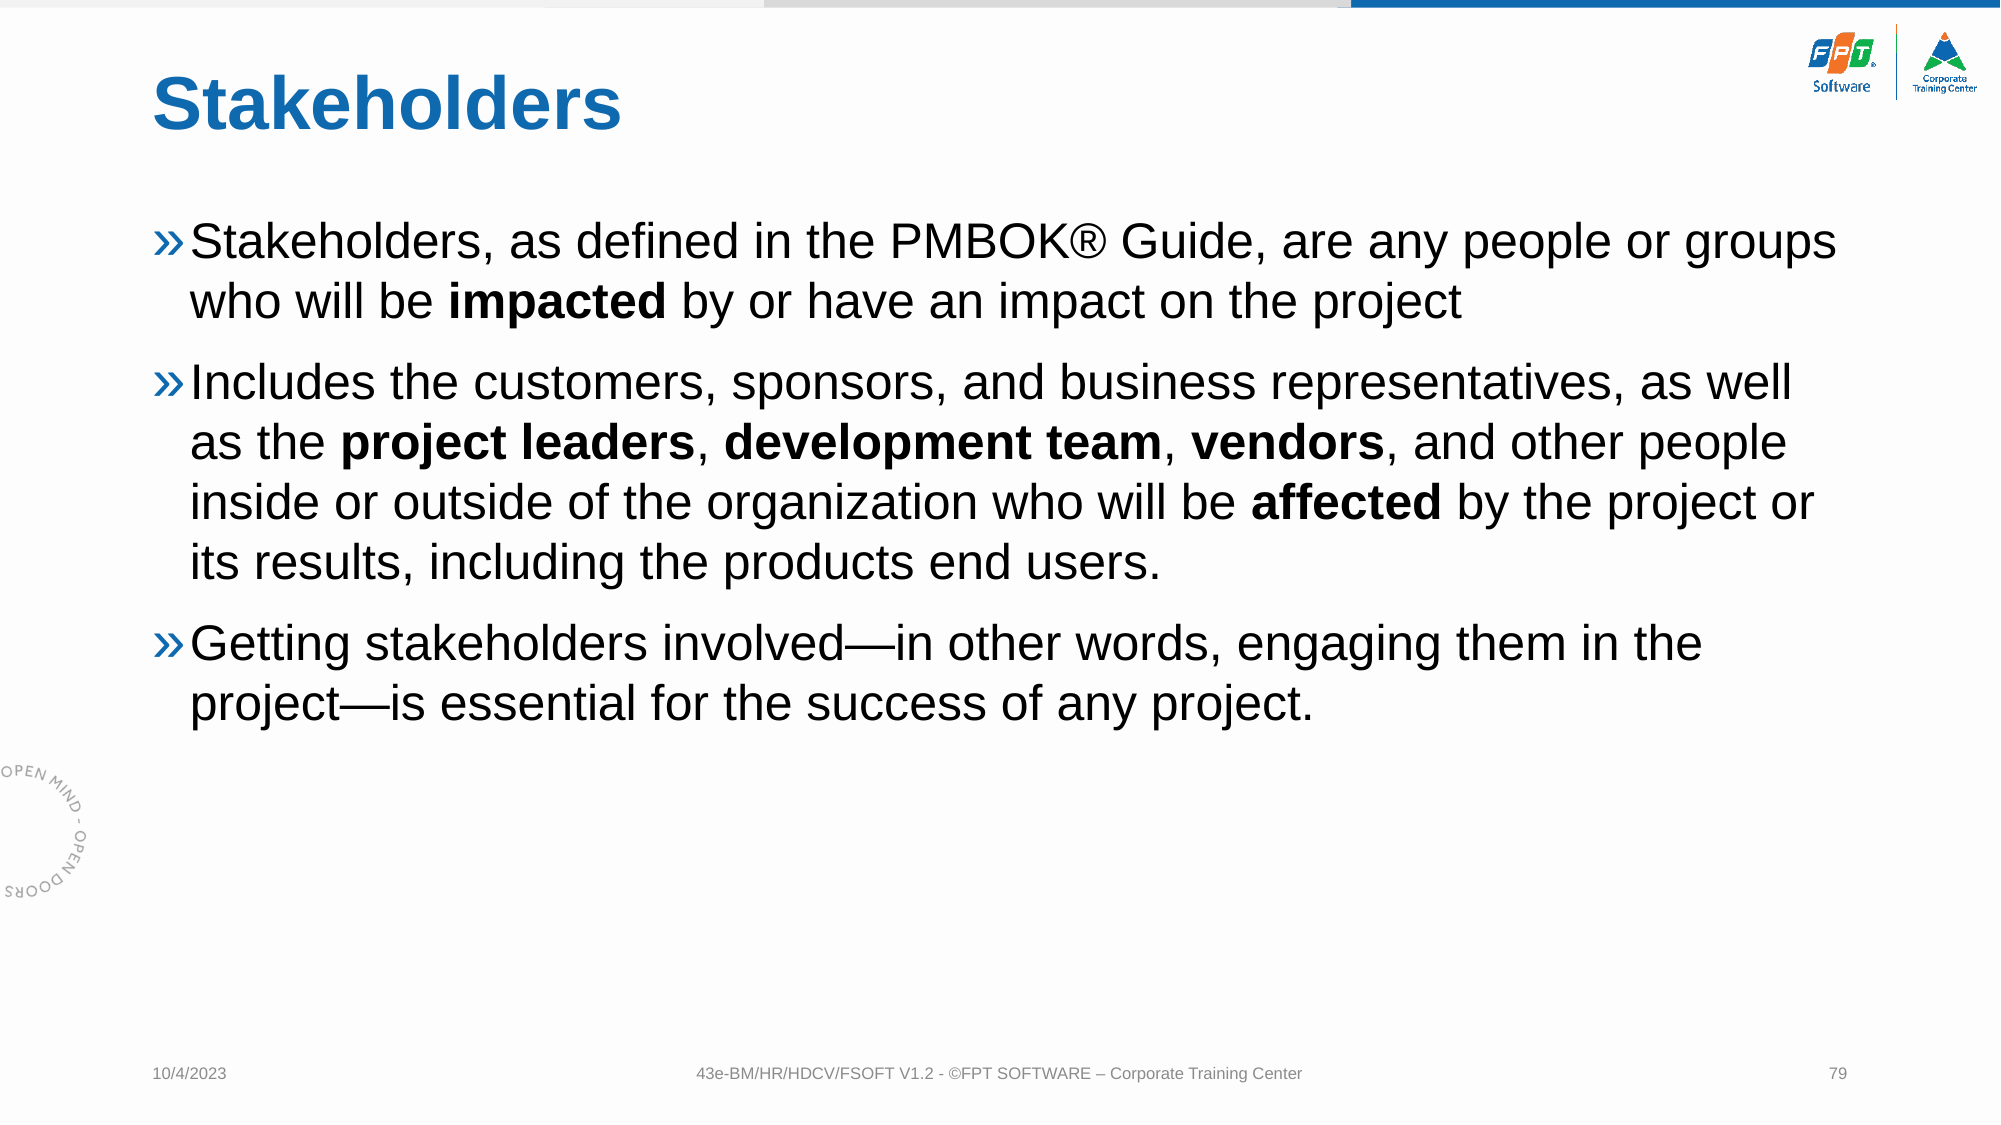

# Stakeholders
Stakeholders, as defined in the PMBOK® Guide, are any people or groups who will be impacted by or have an impact on the project
Includes the customers, sponsors, and business representatives, as well as the project leaders, development team, vendors, and other people inside or outside of the organization who will be affected by the project or its results, including the products end users.
Getting stakeholders involved—in other words, engaging them in the project—is essential for the success of any project.
10/4/2023
43e-BM/HR/HDCV/FSOFT V1.2 - ©FPT SOFTWARE – Corporate Training Center
79